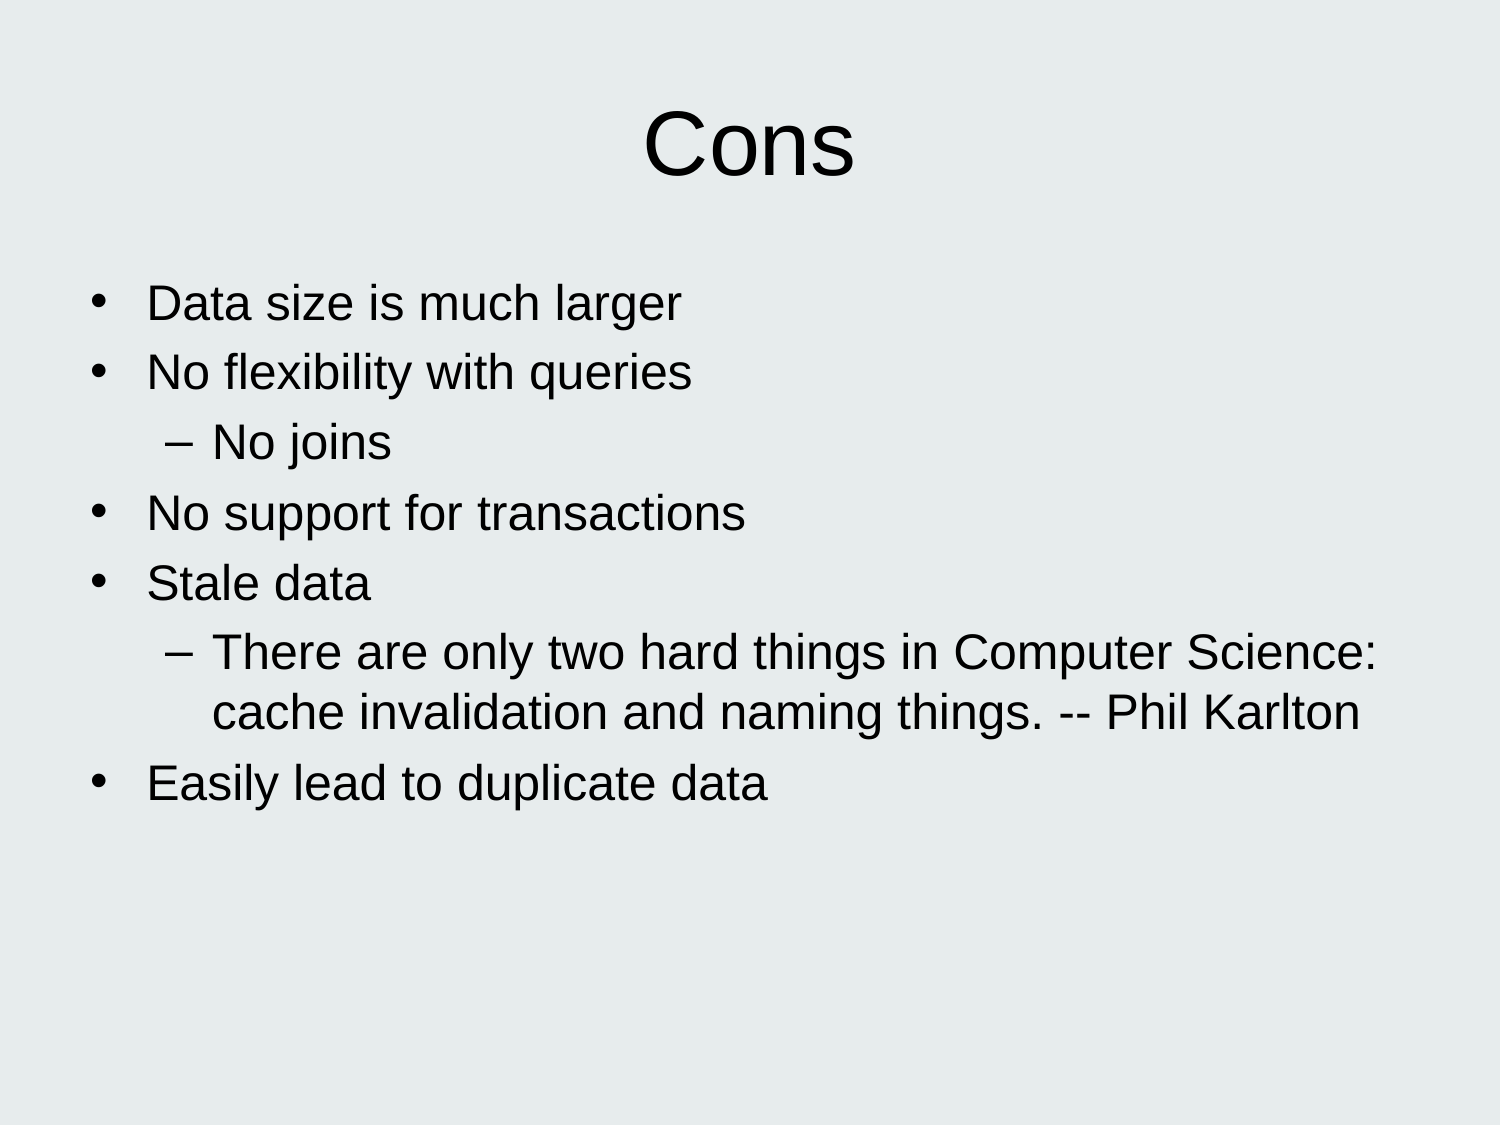

# Cons
Data size is much larger
No flexibility with queries
No joins
No support for transactions
Stale data
There are only two hard things in Computer Science: cache invalidation and naming things. -- Phil Karlton
Easily lead to duplicate data